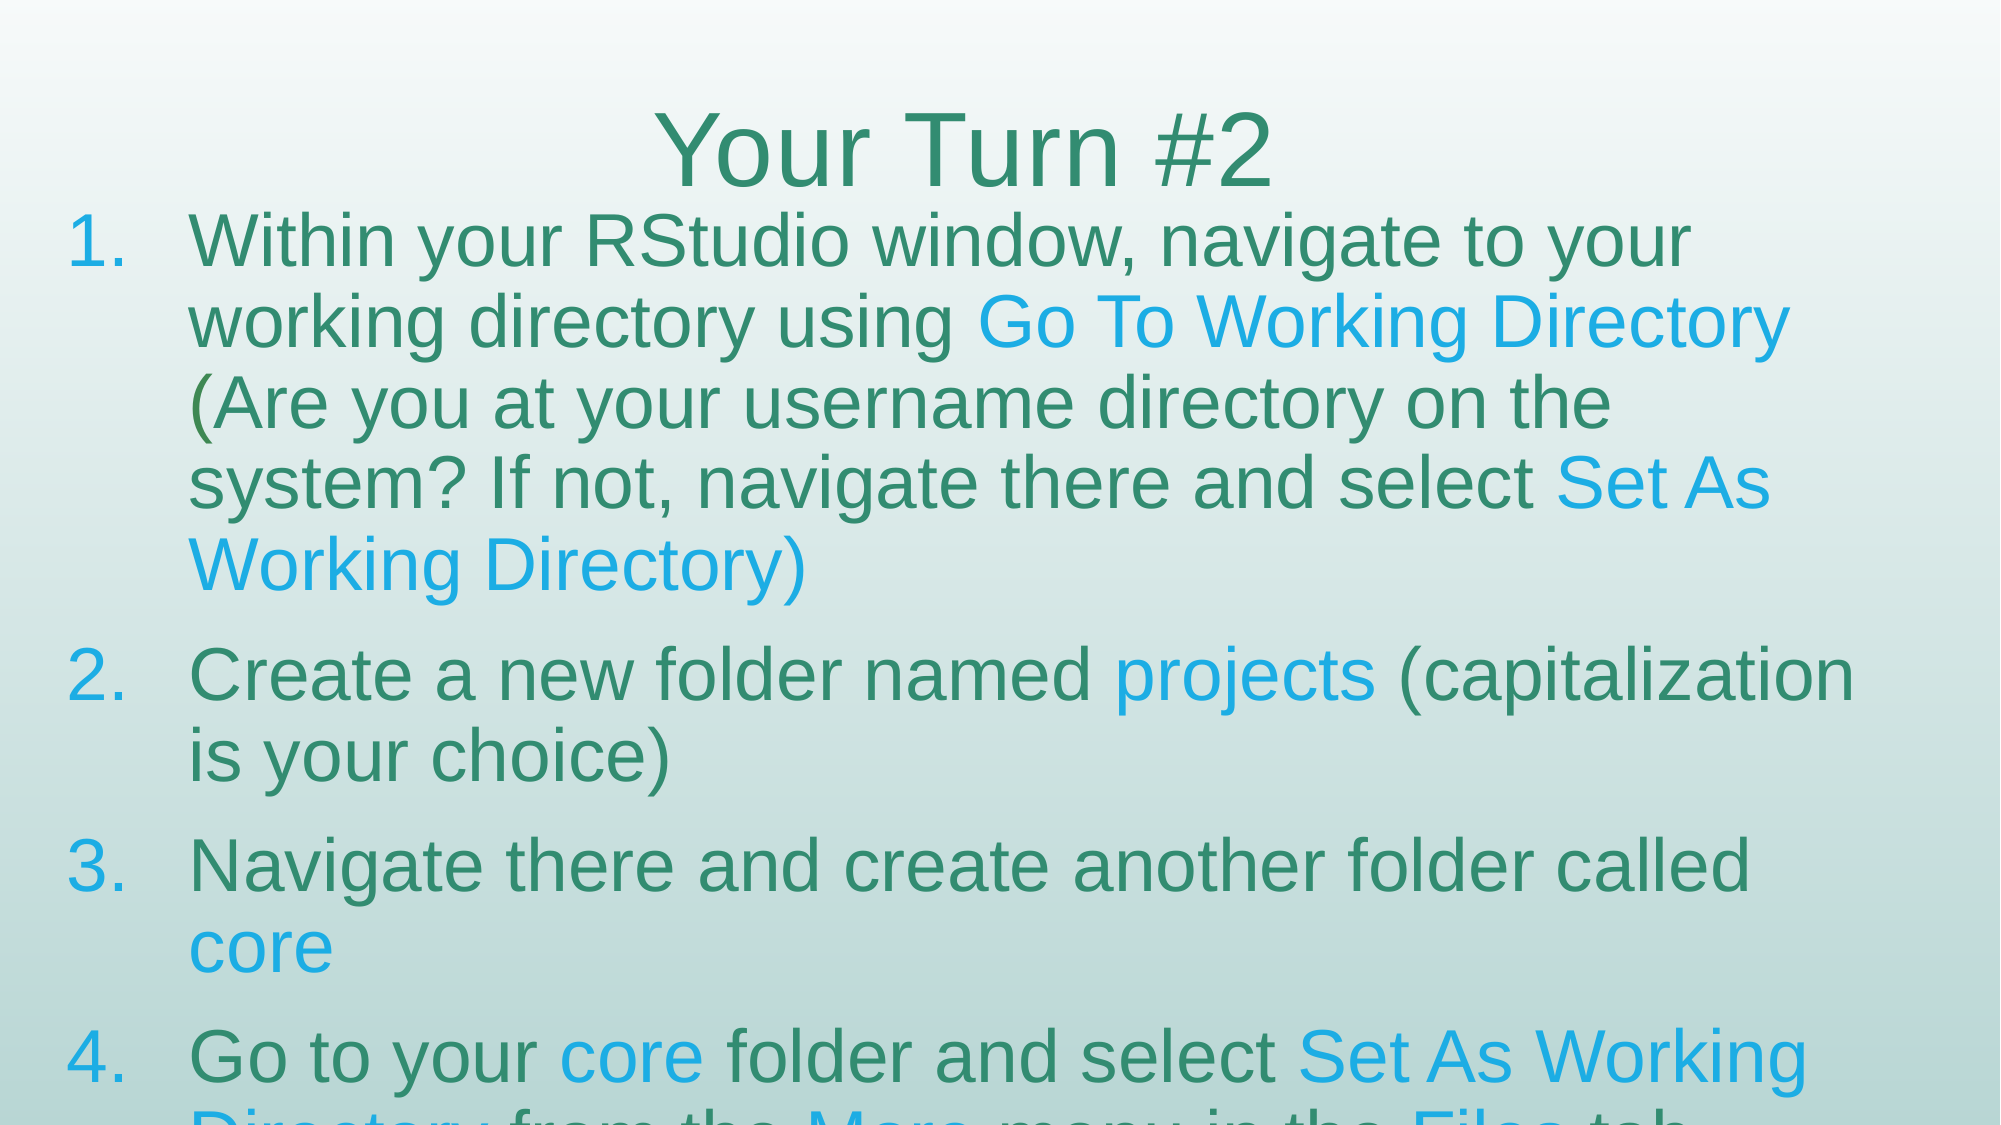

# Your Turn #2
Within your RStudio window, navigate to your working directory using Go To Working Directory (Are you at your username directory on the system? If not, navigate there and select Set As Working Directory)
Create a new folder named projects (capitalization is your choice)
Navigate there and create another folder called core
Go to your core folder and select Set As Working Directory from the More menu in the Files tab
Post your sticky when done